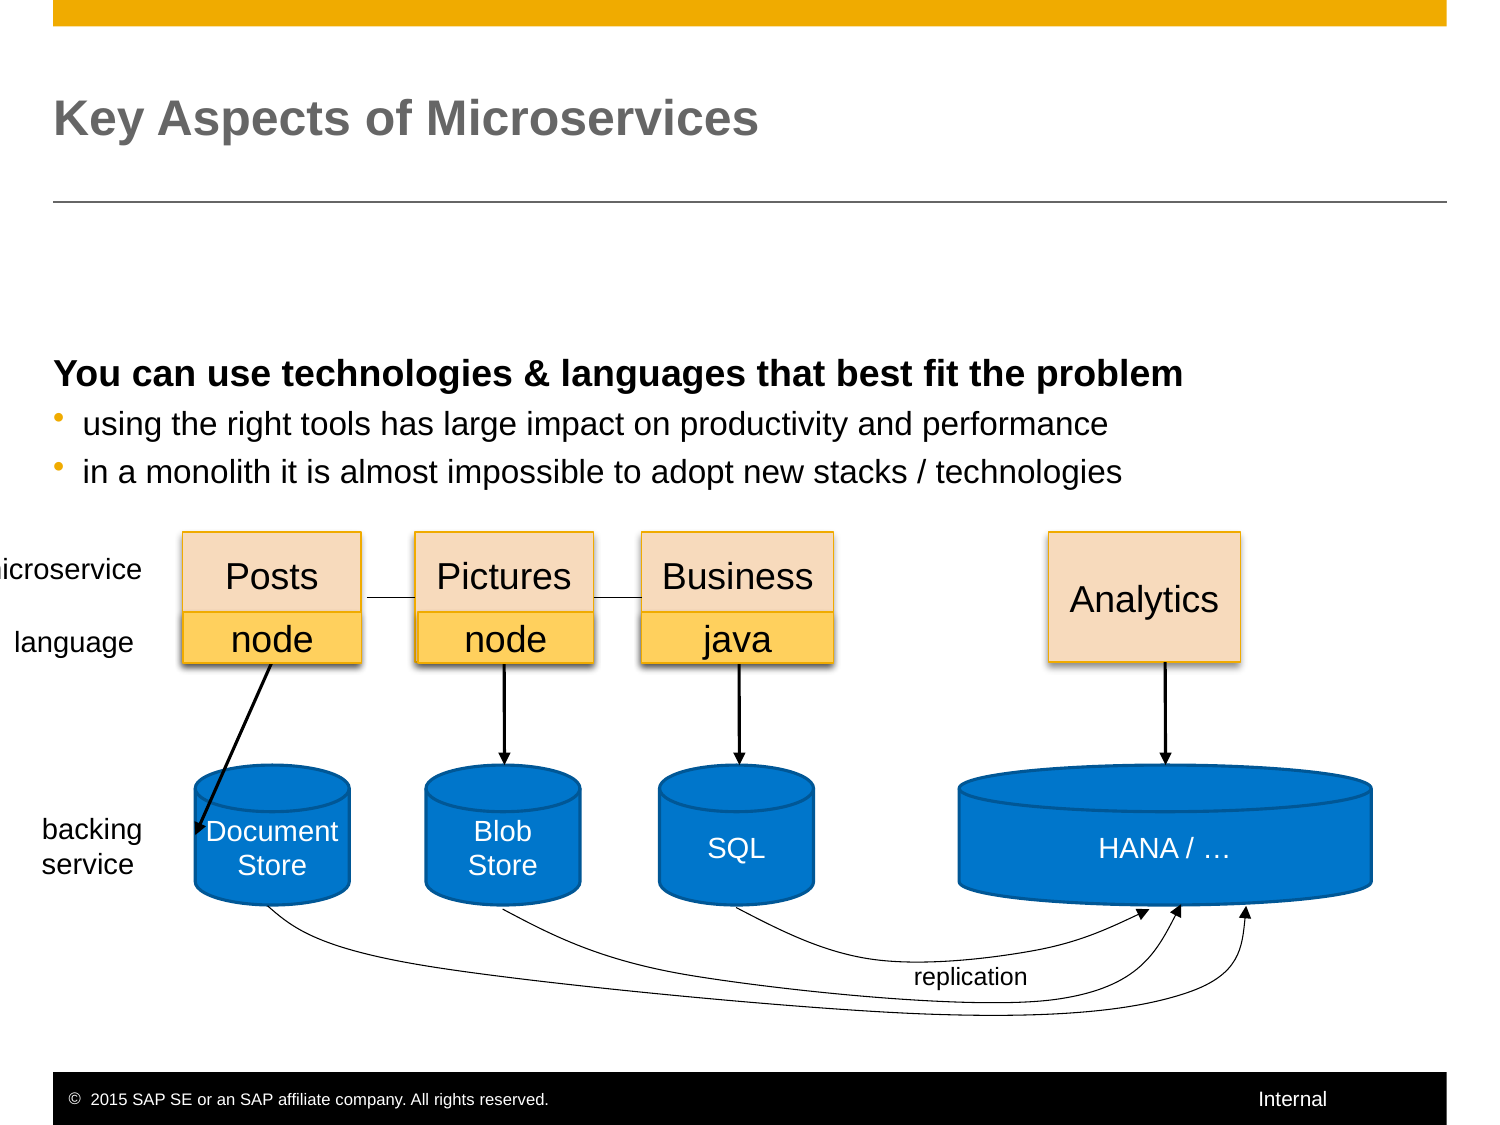

# Key Aspects of Microservices
You can use technologies & languages that best fit the problem
using the right tools has large impact on productivity and performance
in a monolith it is almost impossible to adopt new stacks / technologies

Posts
Pictures
Business
Analytics
microservice
node
node
java
language
Document
Store
Blob
Store
SQL
HANA / …
backing
service

replication